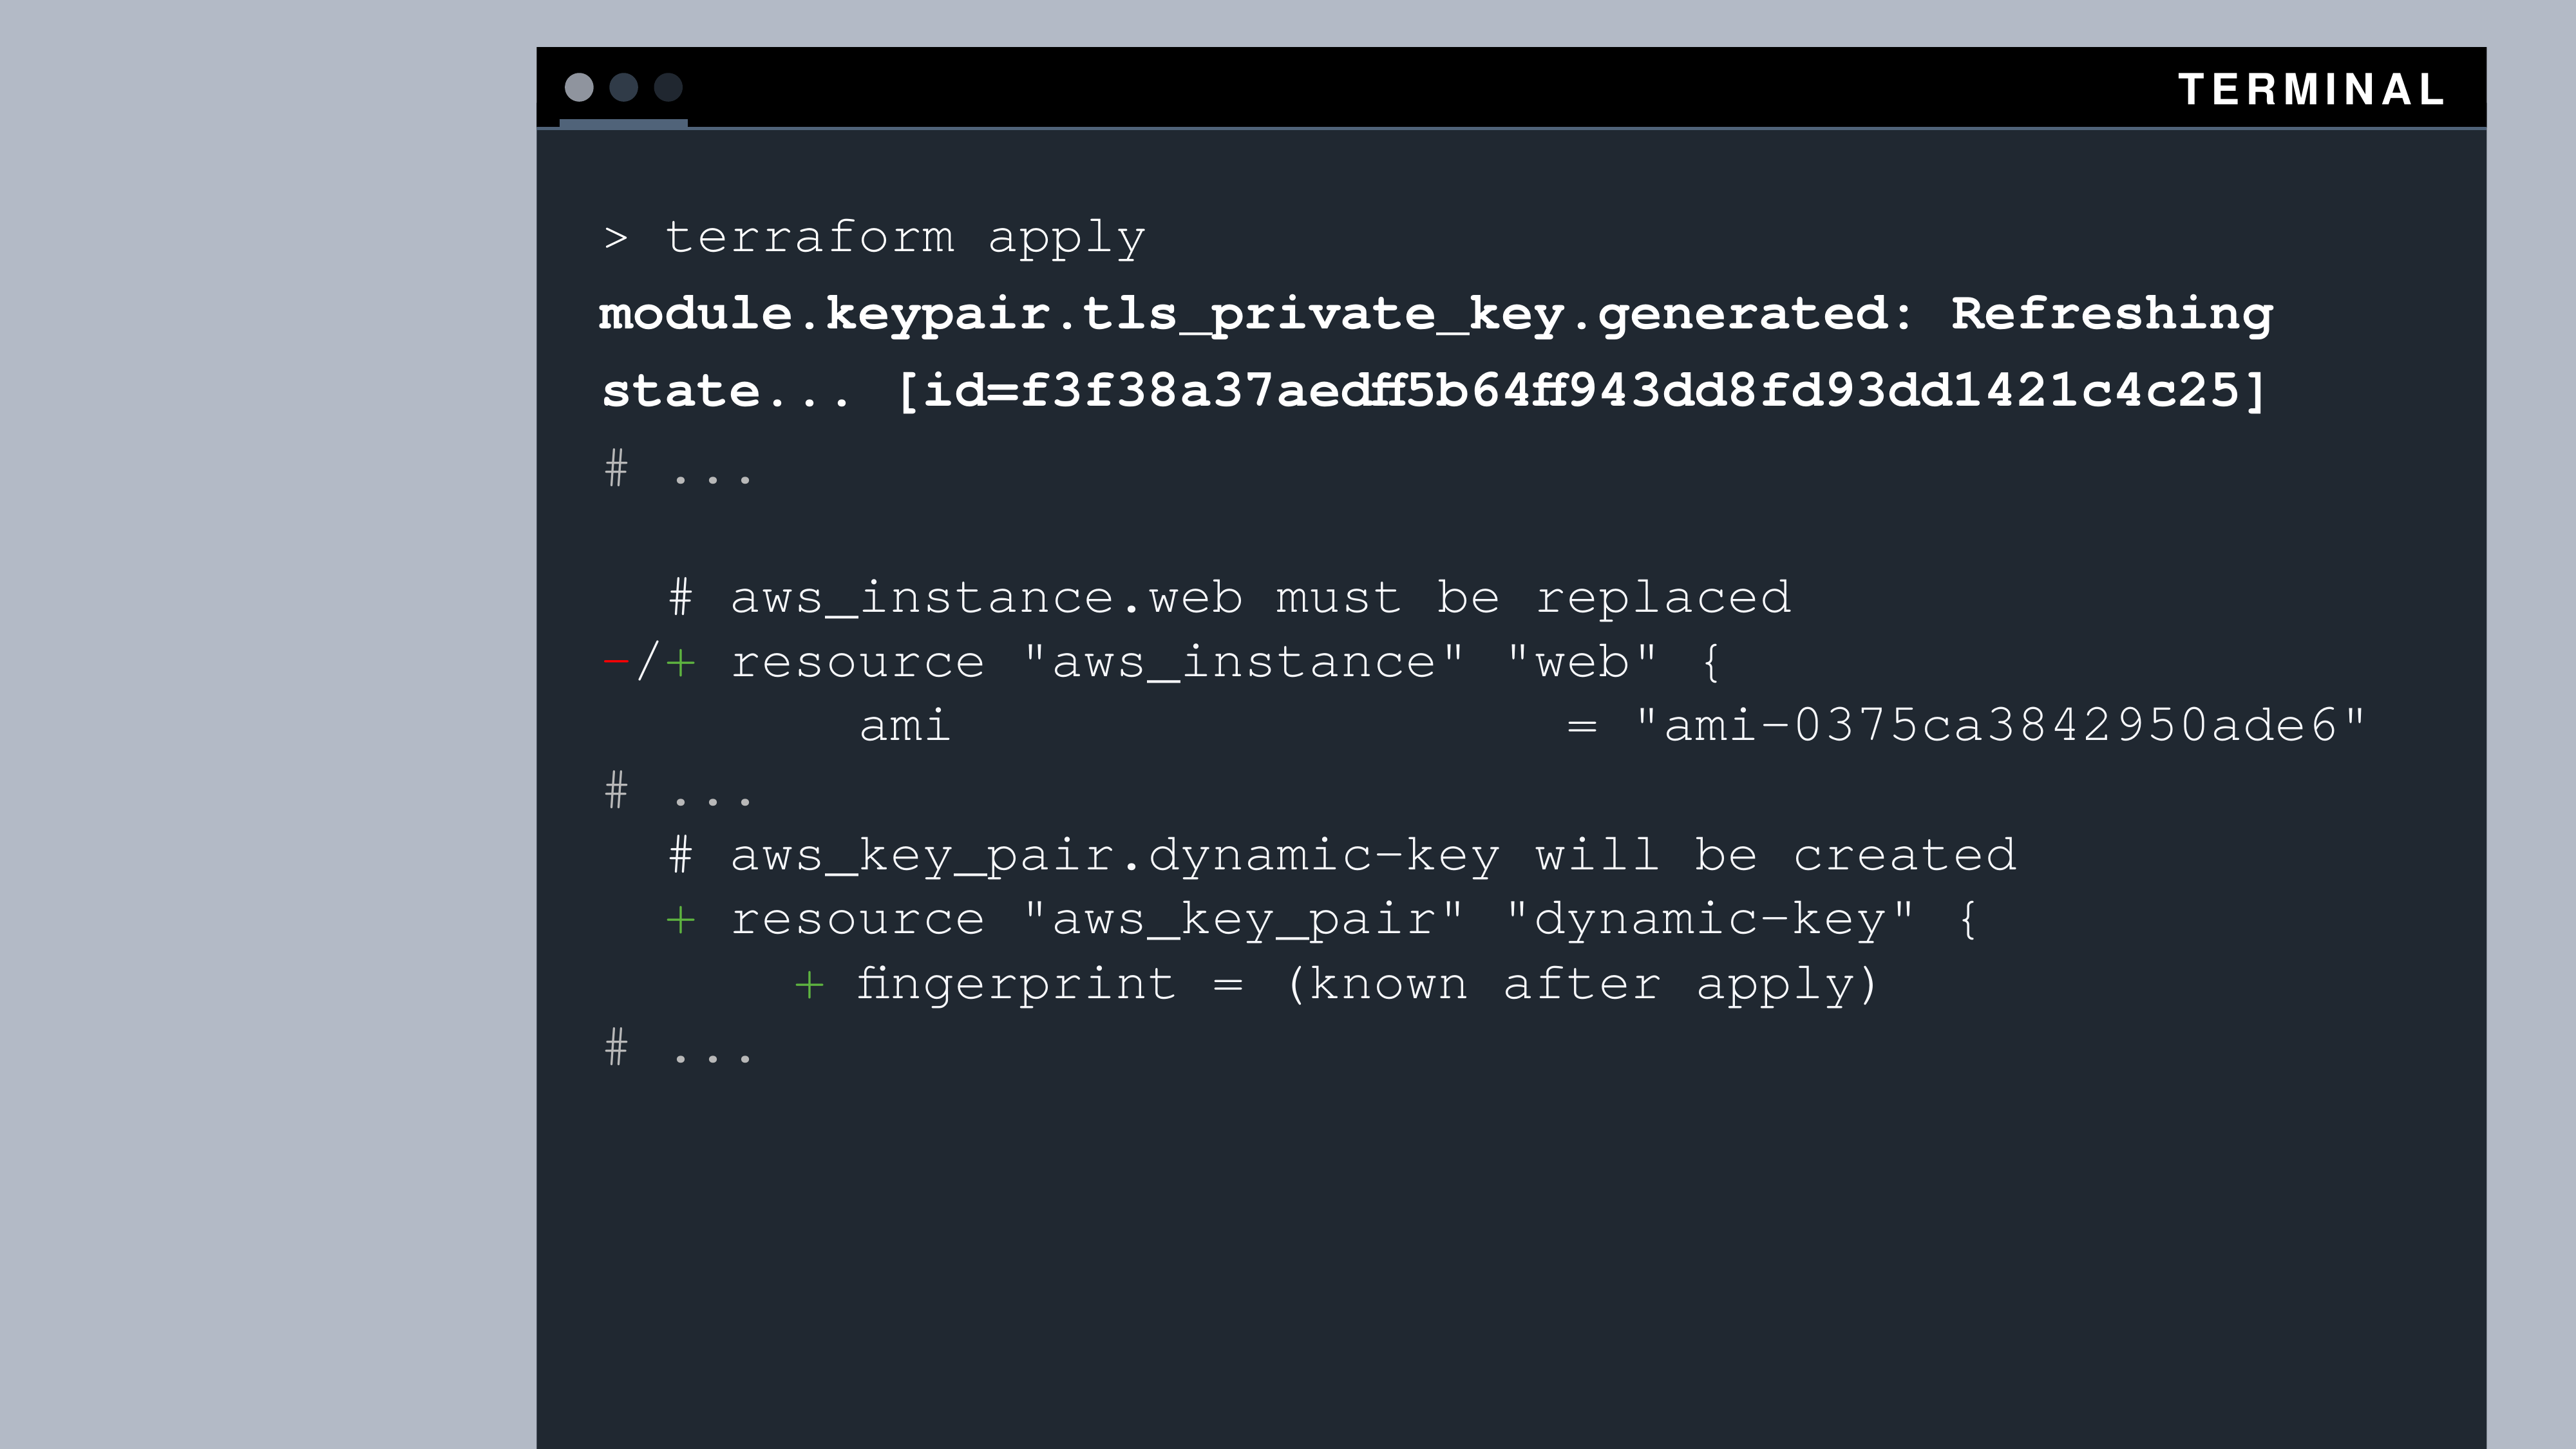

> terraform apply
module.keypair.tls_private_key.generated: Refreshing state... [id=f3f38a37aedff5b64ff943dd8fd93dd1421c4c25]
# ...

  # aws_instance.web must be replaced
-/+ resource "aws_instance" "web" {
        ami                   = "ami-0375ca3842950ade6"
# ...
  # aws_key_pair.dynamic-key will be created
  + resource "aws_key_pair" "dynamic-key" {
      + fingerprint = (known after apply)
# ...
181